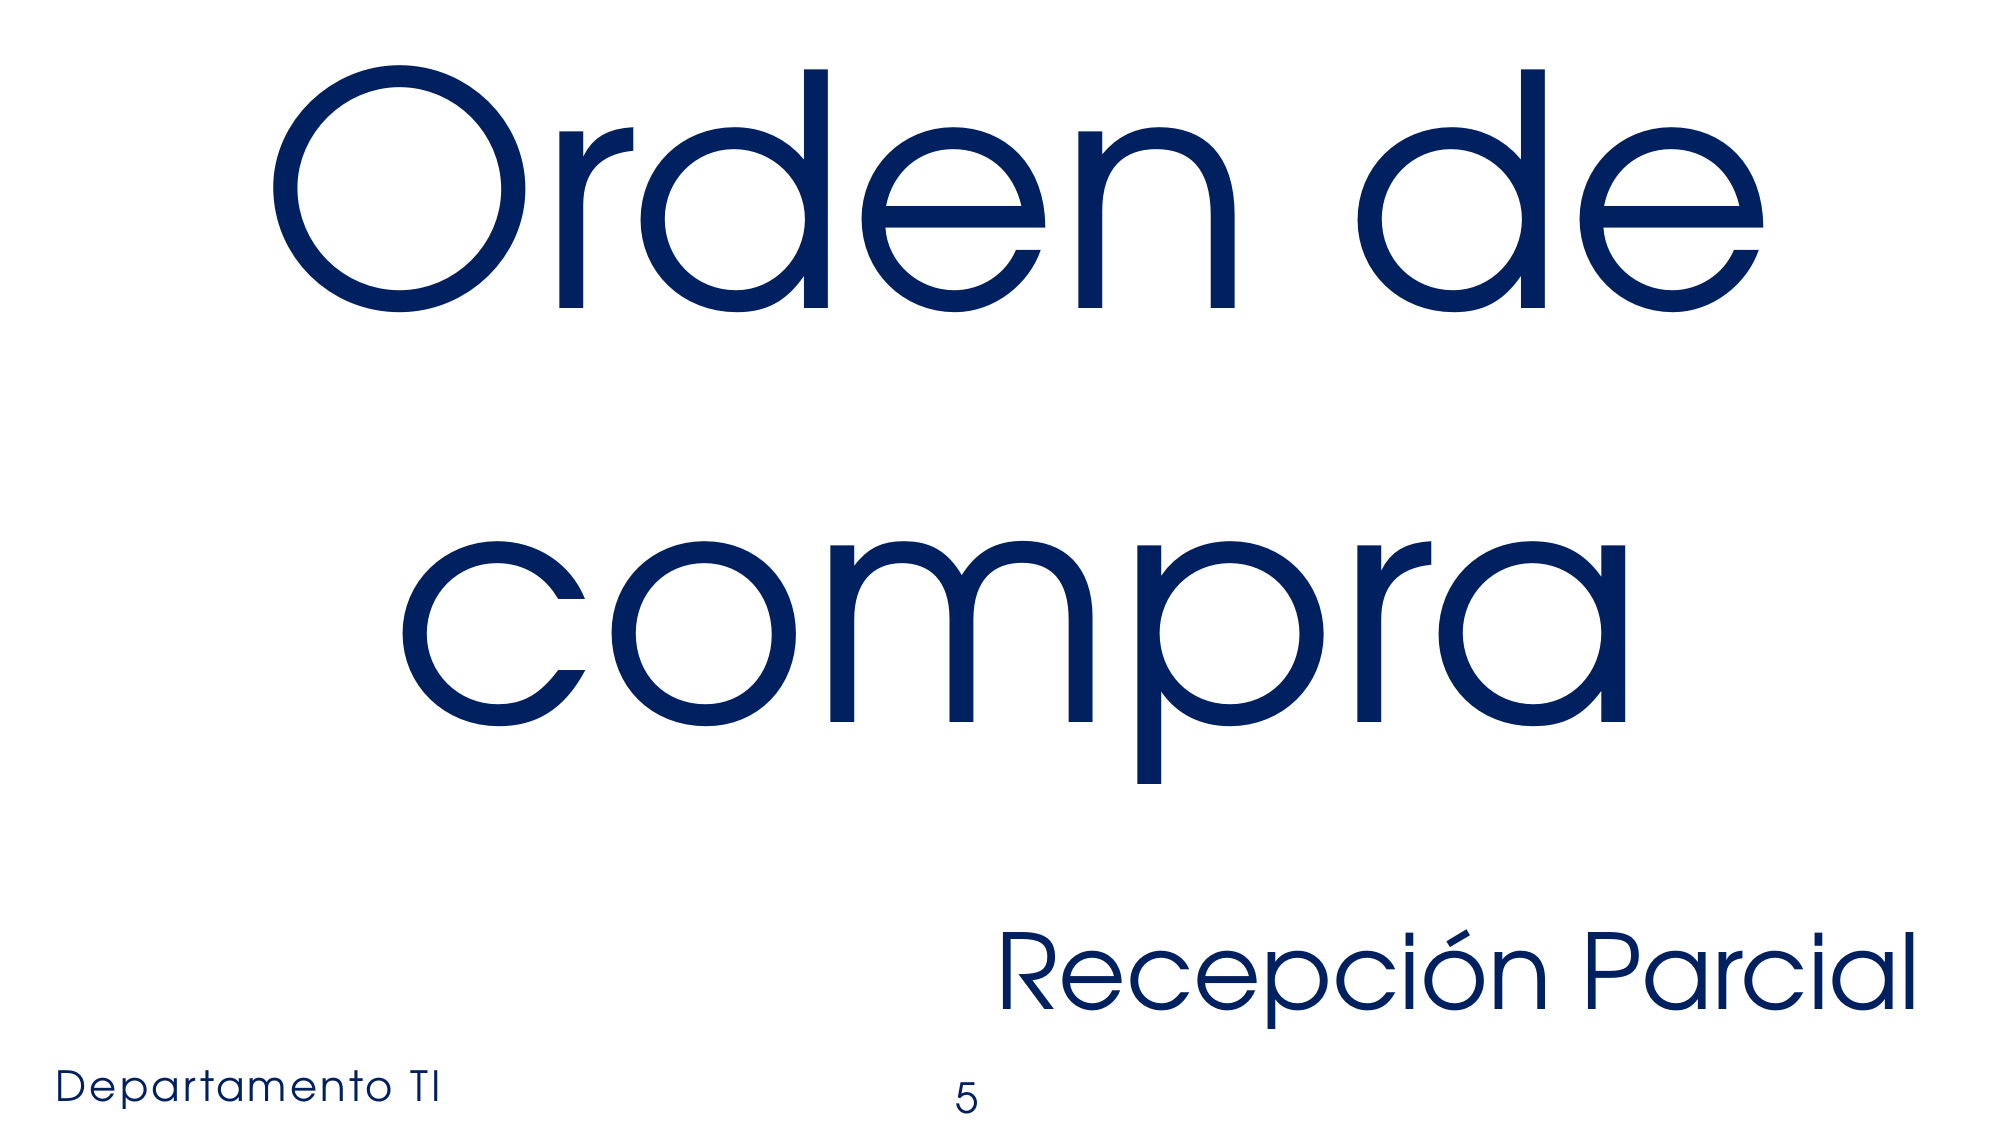

Orden de compra
Recepción Parcial
Departamento TI
5